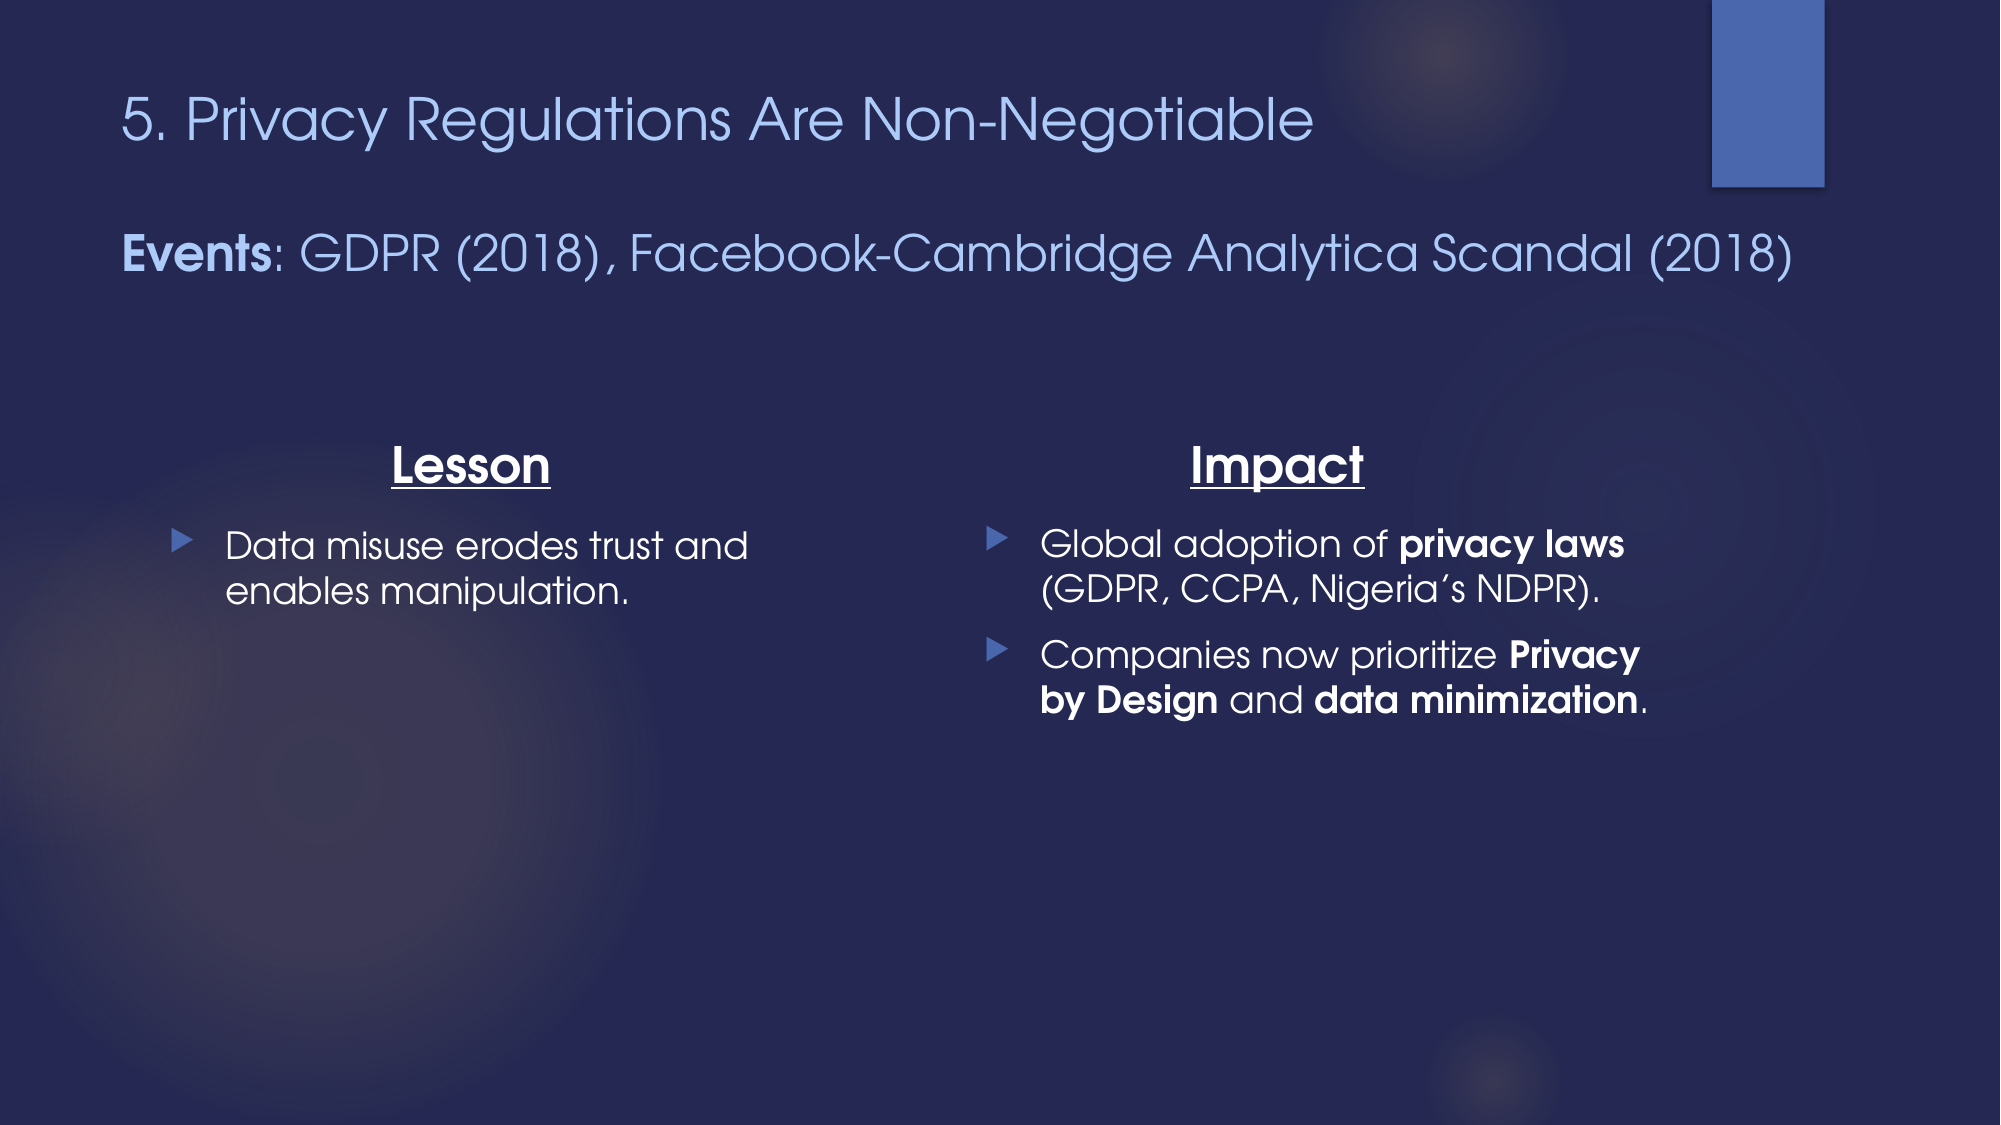

# 5. Privacy Regulations Are Non-Negotiable Events: GDPR (2018), Facebook-Cambridge Analytica Scandal (2018)
Lesson
Impact
Global adoption of privacy laws (GDPR, CCPA, Nigeria’s NDPR).
Companies now prioritize Privacy by Design and data minimization.

Data misuse erodes trust and enables manipulation.